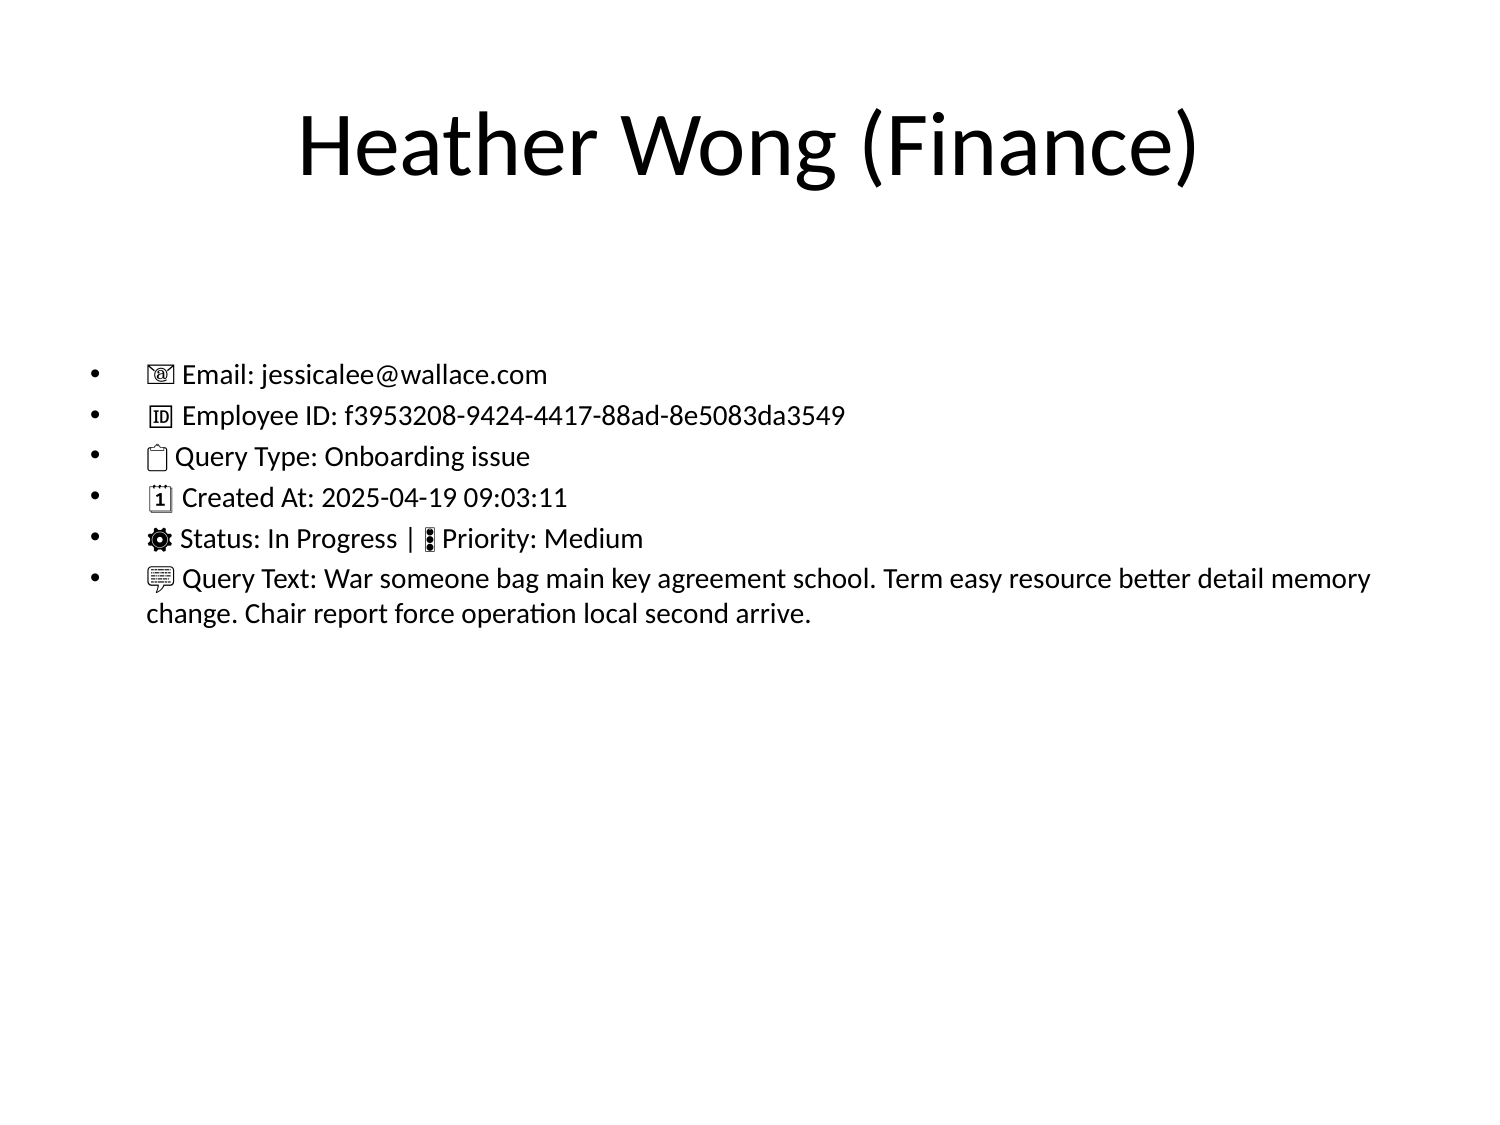

# Heather Wong (Finance)

📧 Email: jessicalee@wallace.com
🆔 Employee ID: f3953208-9424-4417-88ad-8e5083da3549
📋 Query Type: Onboarding issue
🗓 Created At: 2025-04-19 09:03:11
⚙ Status: In Progress | 🚦 Priority: Medium
💬 Query Text: War someone bag main key agreement school. Term easy resource better detail memory change. Chair report force operation local second arrive.